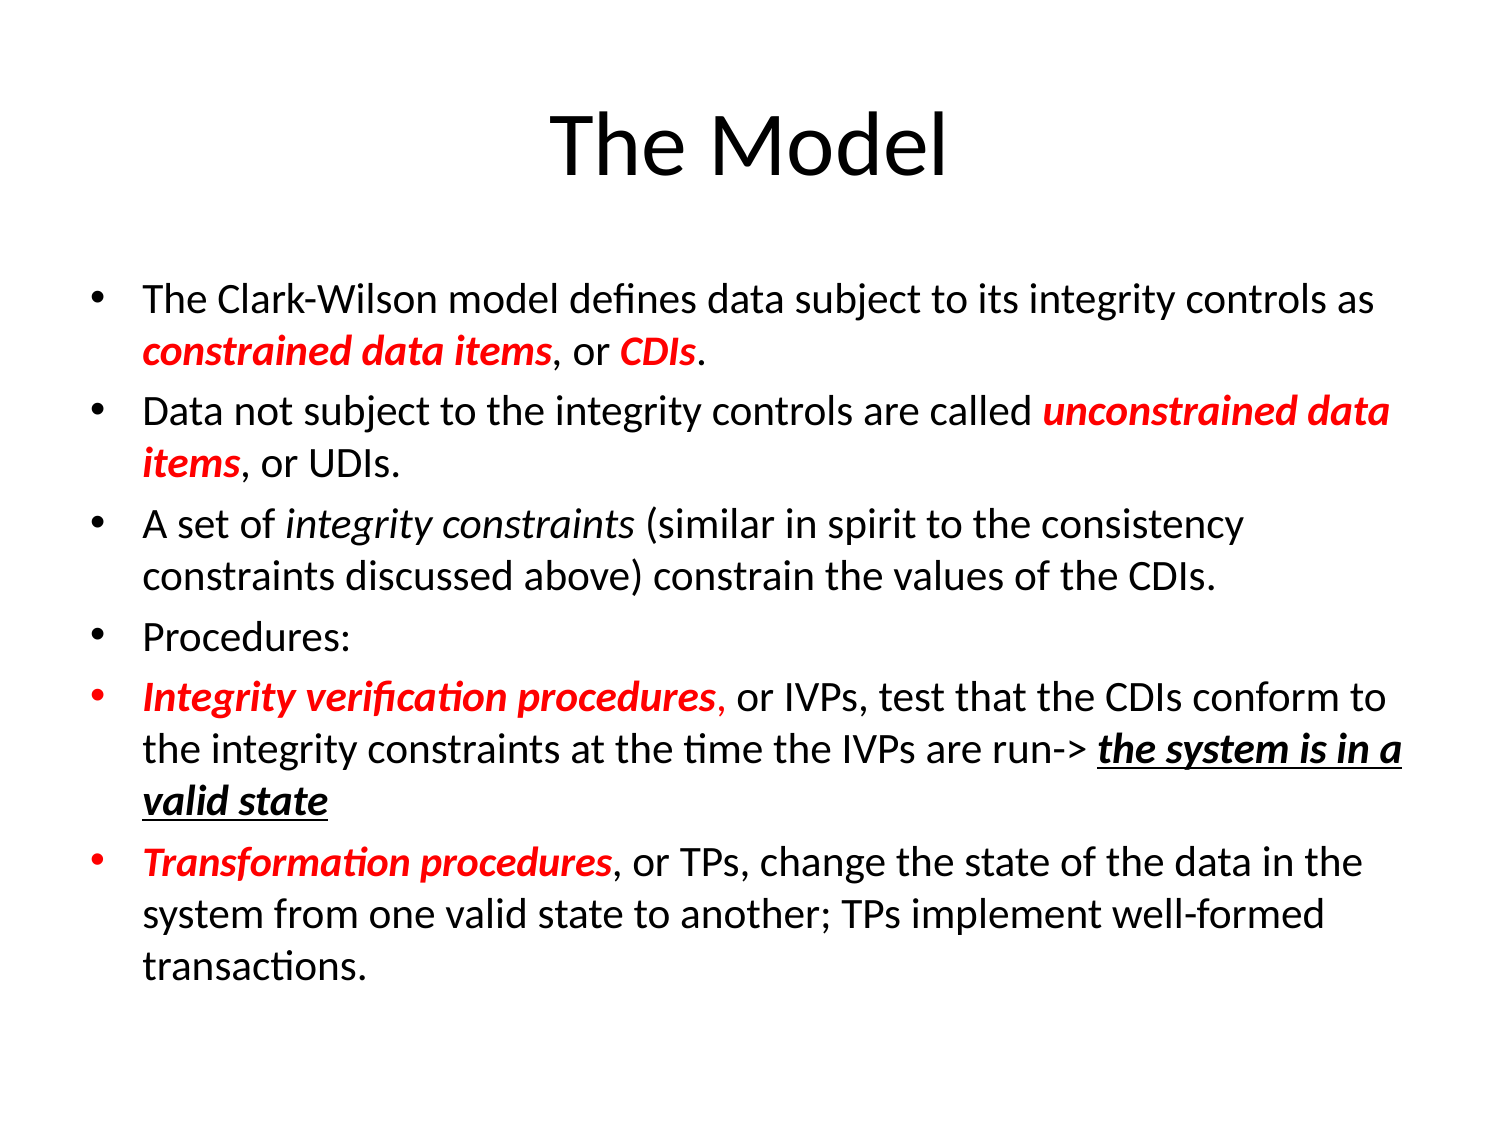

# The Model
The Clark-Wilson model defines data subject to its integrity controls as constrained data items, or CDIs.
Data not subject to the integrity controls are called unconstrained data items, or UDIs.
A set of integrity constraints (similar in spirit to the consistency constraints discussed above) constrain the values of the CDIs.
Procedures:
Integrity verification procedures, or IVPs, test that the CDIs conform to the integrity constraints at the time the IVPs are run-> the system is in a valid state
Transformation procedures, or TPs, change the state of the data in the system from one valid state to another; TPs implement well-formed transactions.